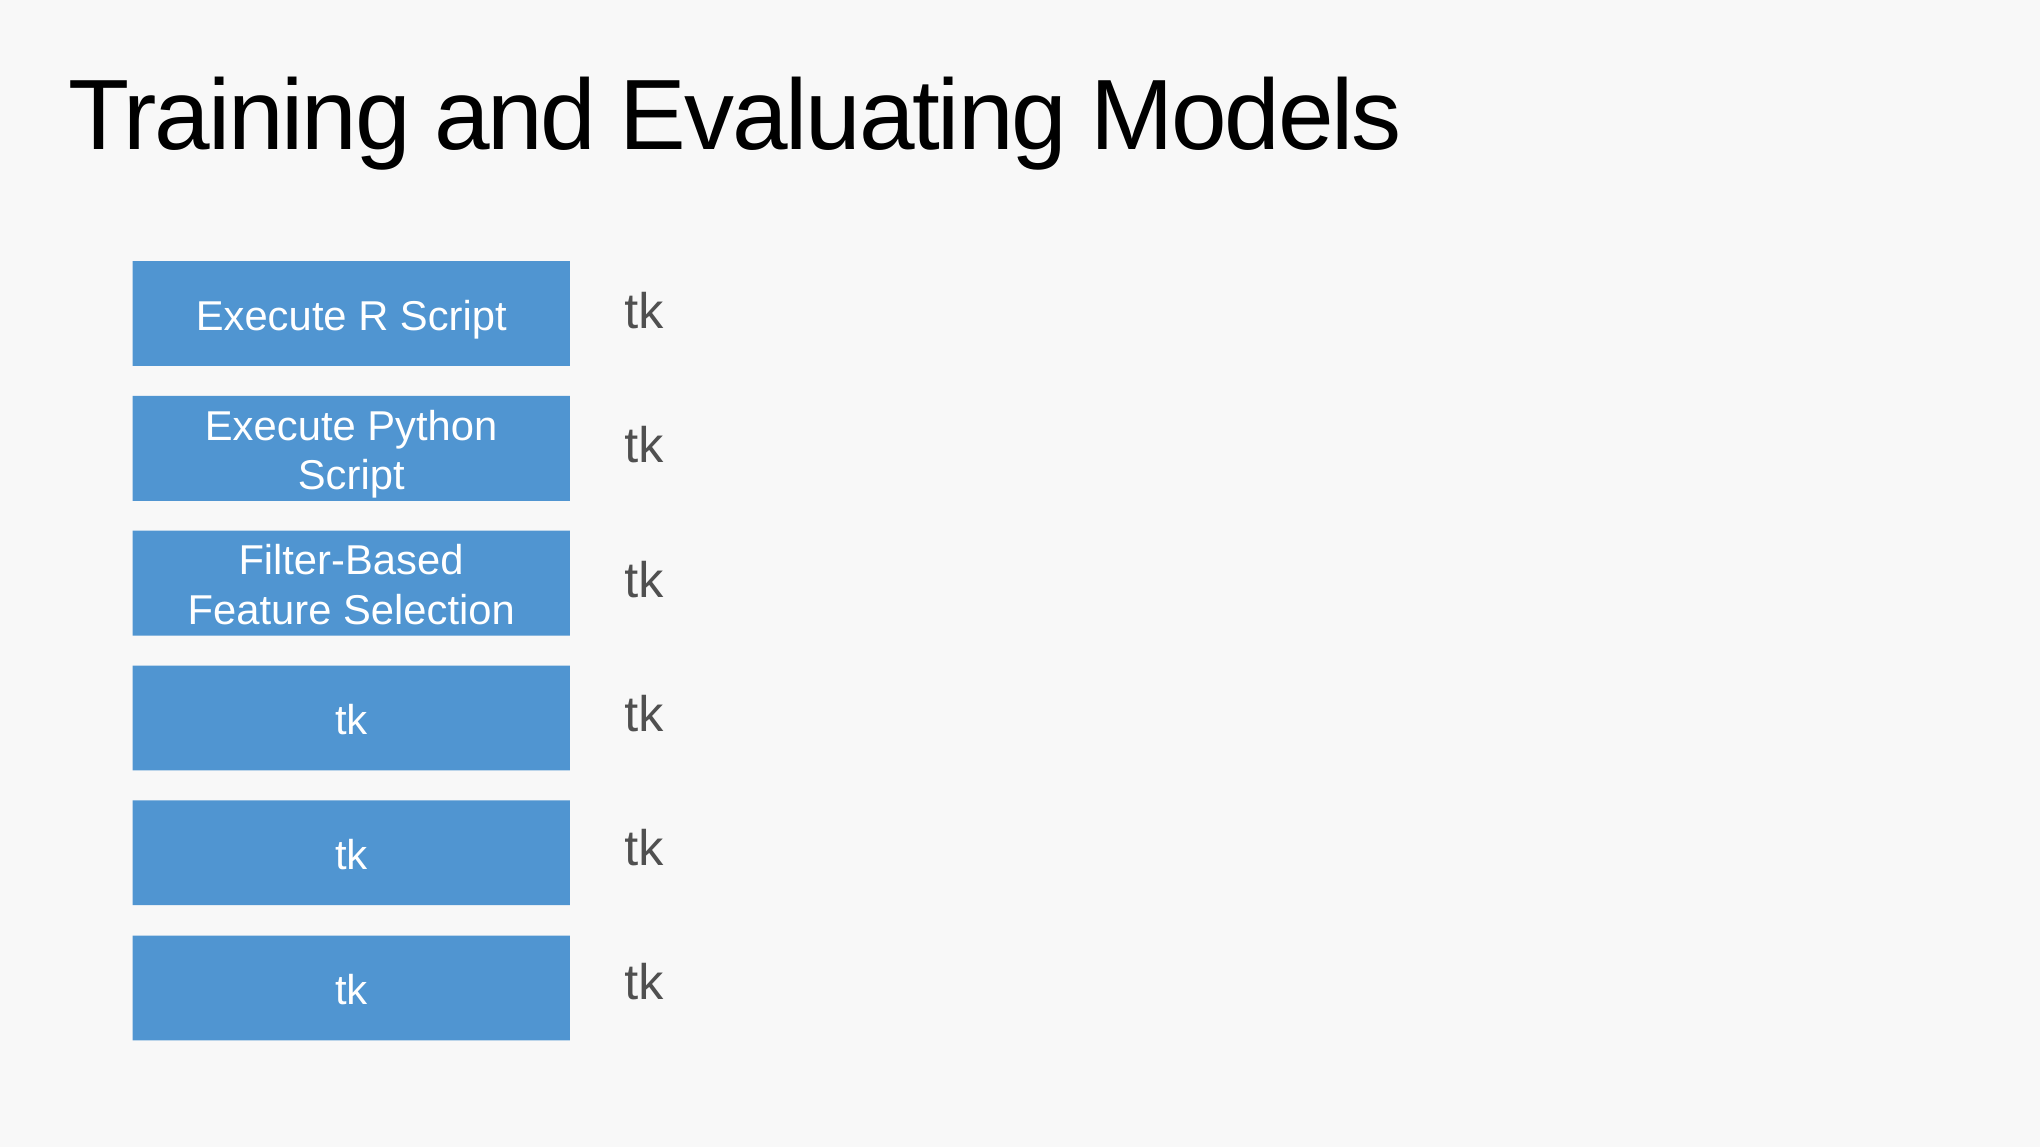

# Training and Evaluating Models
Execute R Script
tk
tk
Execute Python Script
Filter-Based
Feature Selection
tk
tk
tk
tk
tk
tk
tk